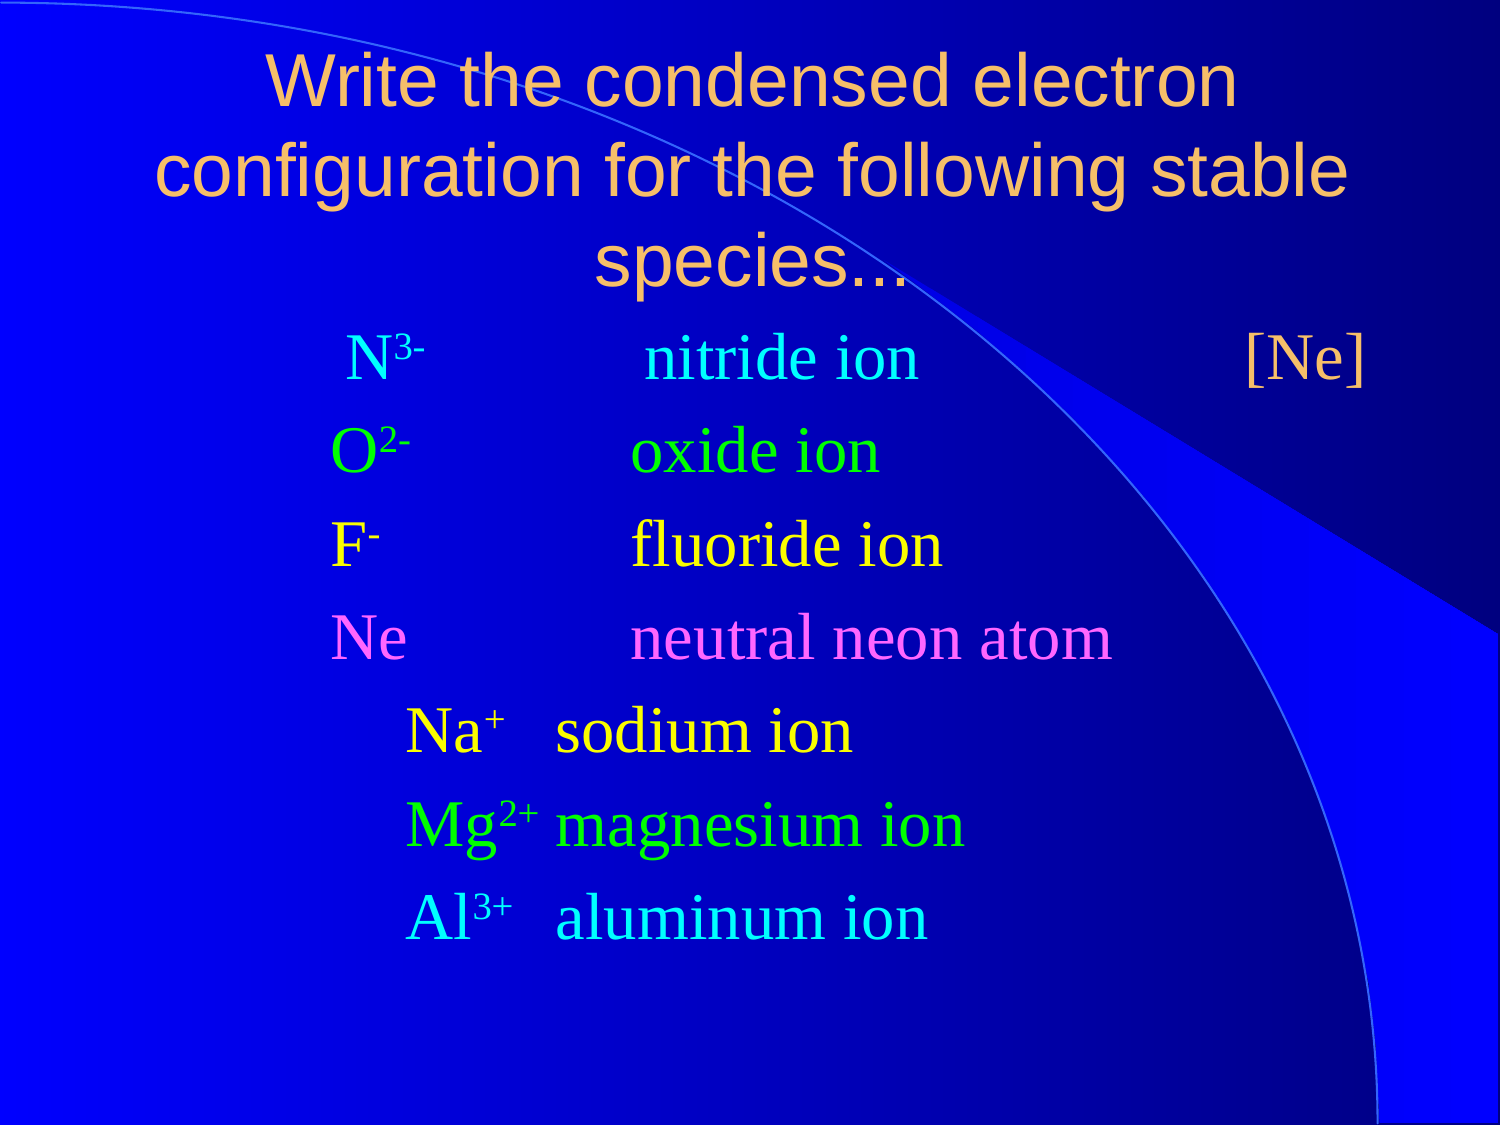

# Write the condensed electron configuration for the following stable species...
         N3-		nitride ion			[Ne]
O2-		oxide ion
F-		fluoride ion
Ne		neutral neon atom
Na+	sodium ion
Mg2+	magnesium ion
Al3+	aluminum ion